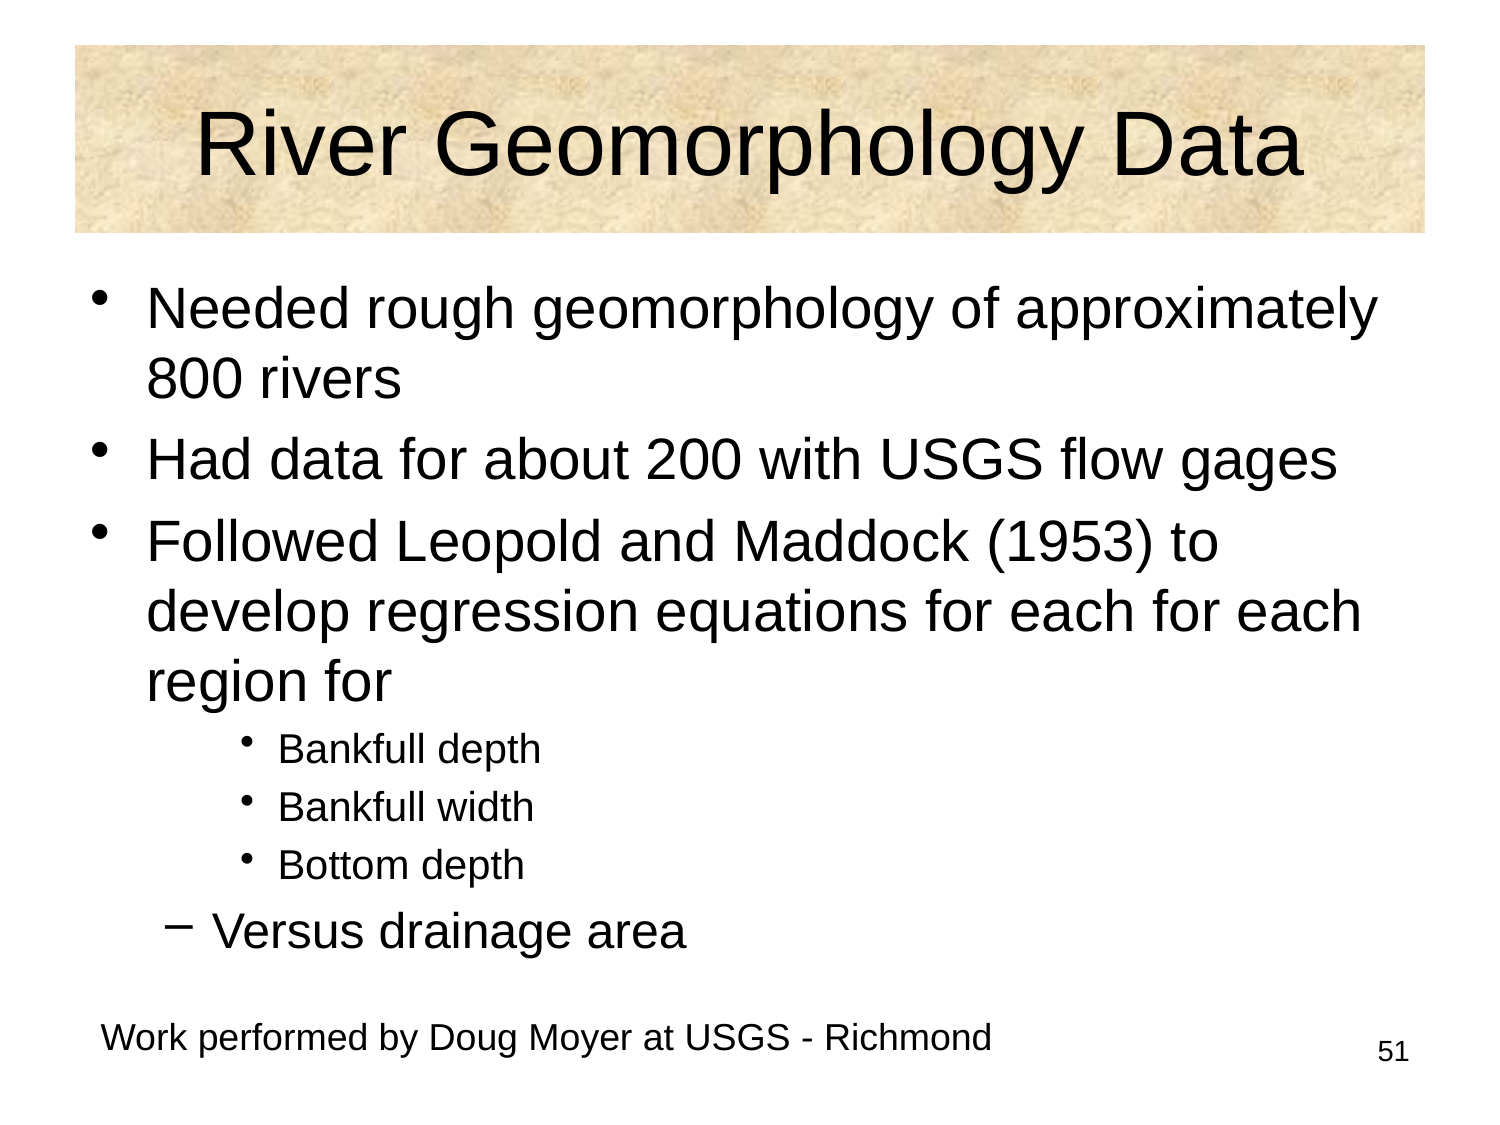

# River Geomorphology Data
Needed rough geomorphology of approximately 800 rivers
Had data for about 200 with USGS flow gages
Followed Leopold and Maddock (1953) to develop regression equations for each for each region for
Bankfull depth
Bankfull width
Bottom depth
Versus drainage area
Work performed by Doug Moyer at USGS - Richmond
51